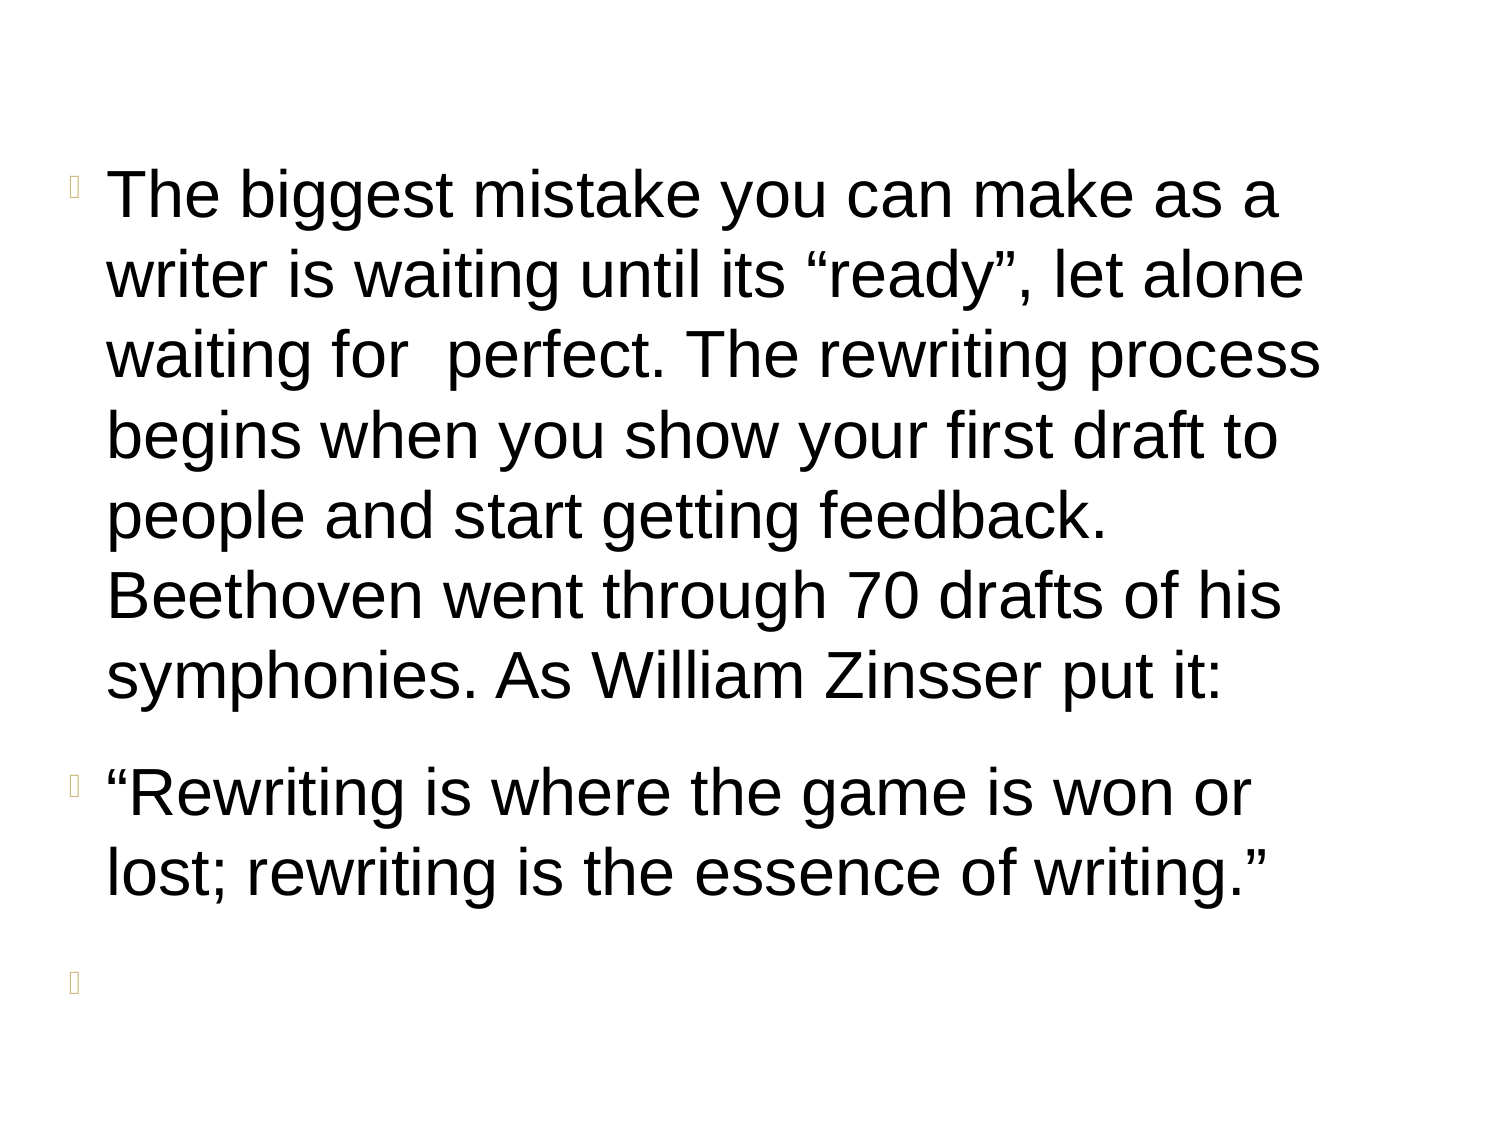

The biggest mistake you can make as a writer is waiting until its “ready”, let alone waiting for  perfect. The rewriting process begins when you show your first draft to people and start getting feedback. Beethoven went through 70 drafts of his symphonies. As William Zinsser put it:
“Rewriting is where the game is won or lost; rewriting is the essence of writing.”